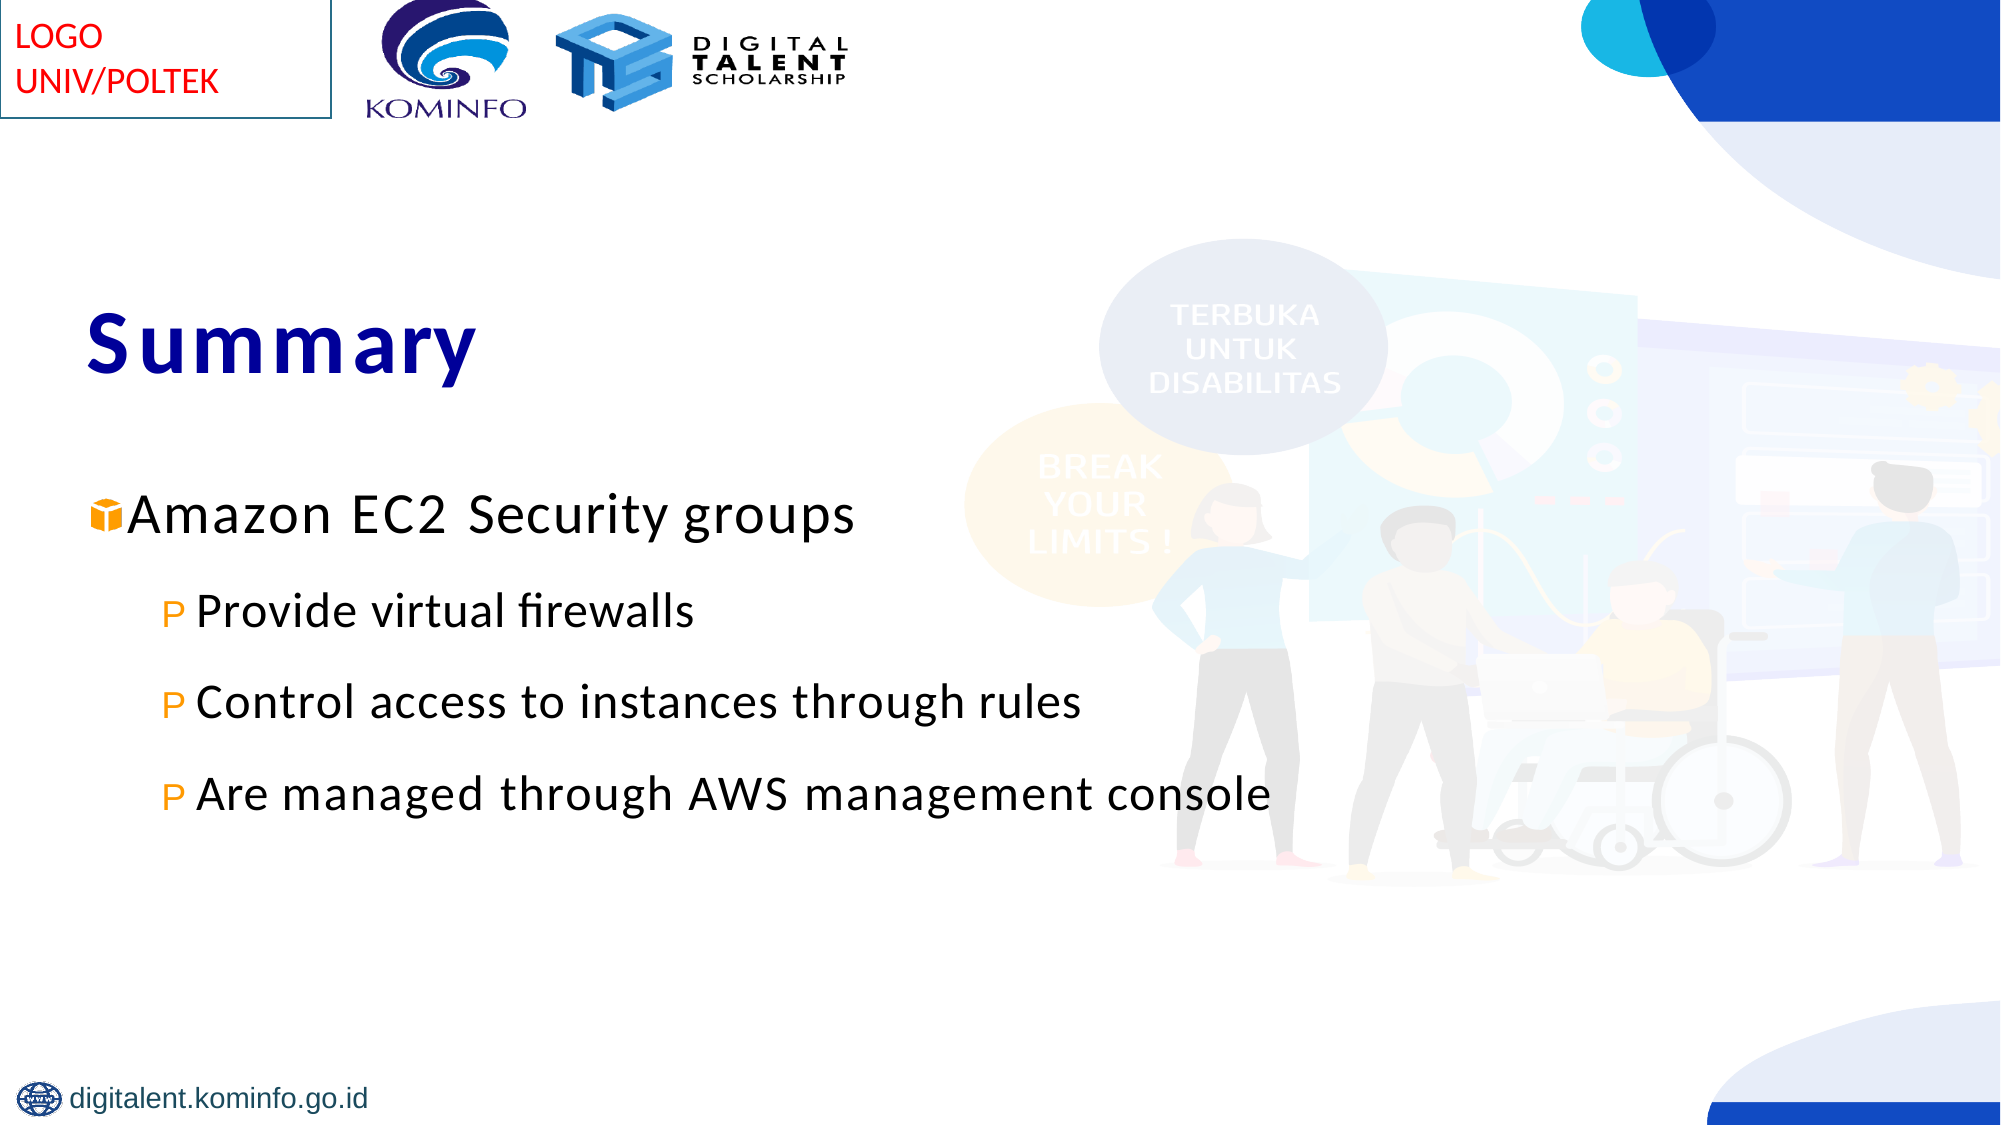

# Summary
Amazon EC2 Security groups
P Provide virtual firewalls
P Control access to instances through rules
P Are managed through AWS management console